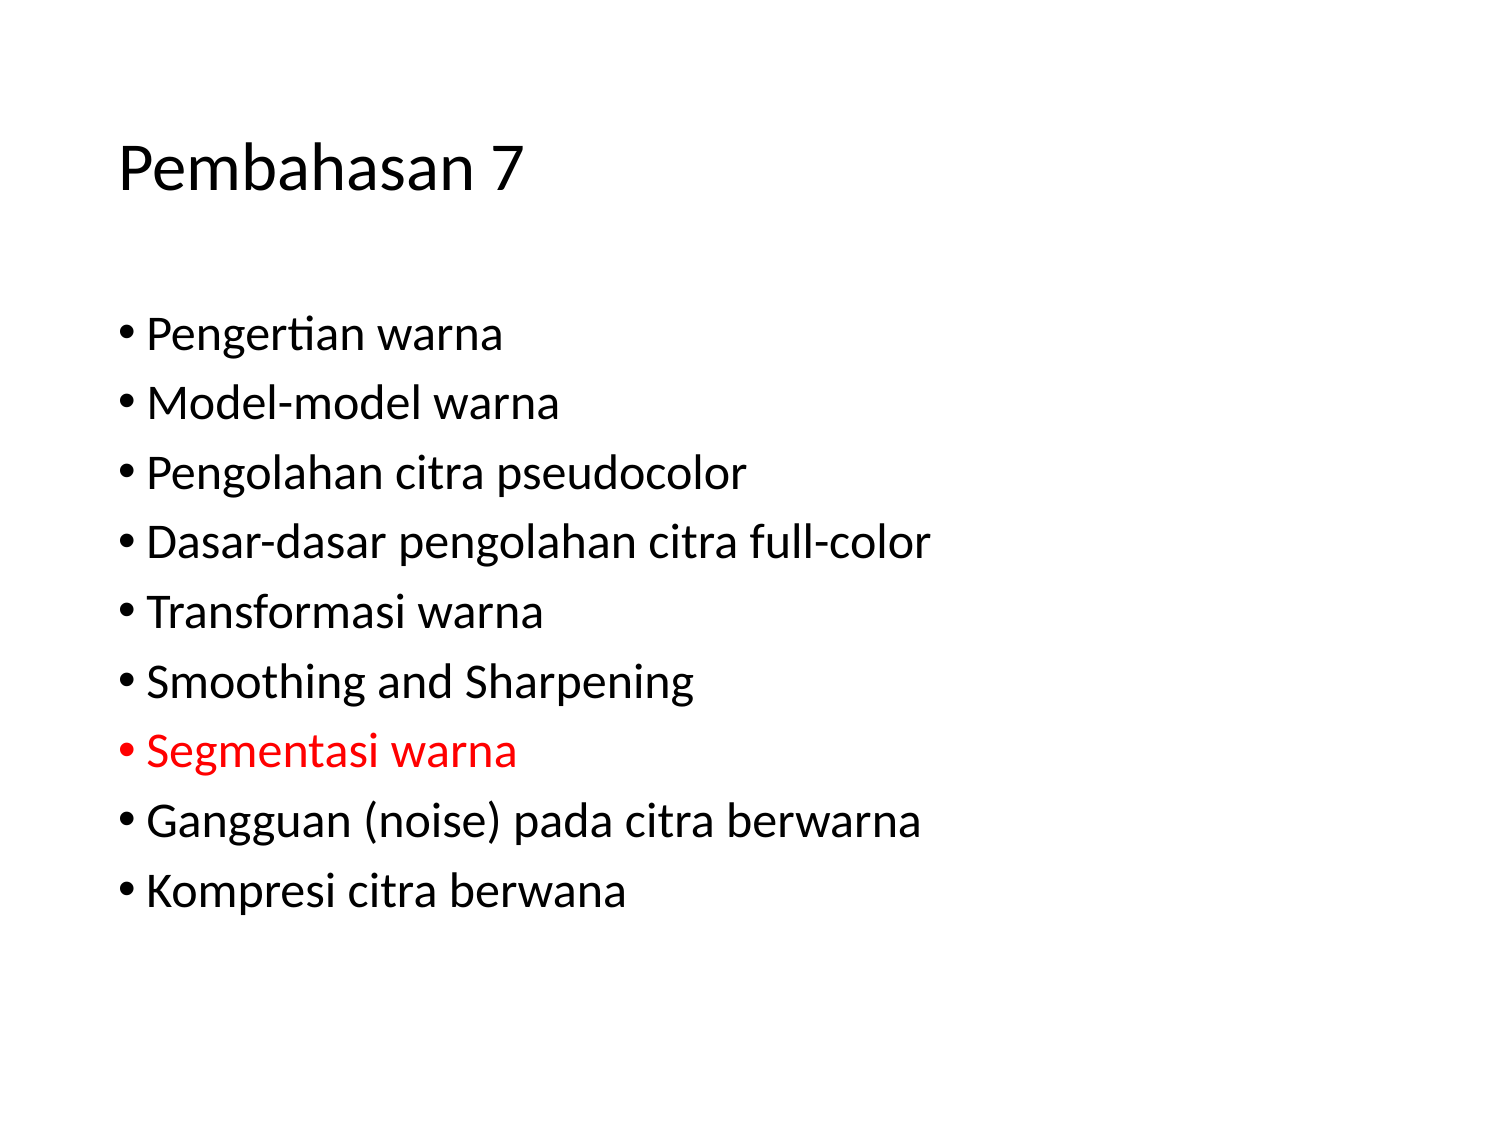

# Pembahasan 7
Pengertian warna
Model-model warna
Pengolahan citra pseudocolor
Dasar-dasar pengolahan citra full-color
Transformasi warna
Smoothing and Sharpening
Segmentasi warna
Gangguan (noise) pada citra berwarna
Kompresi citra berwana